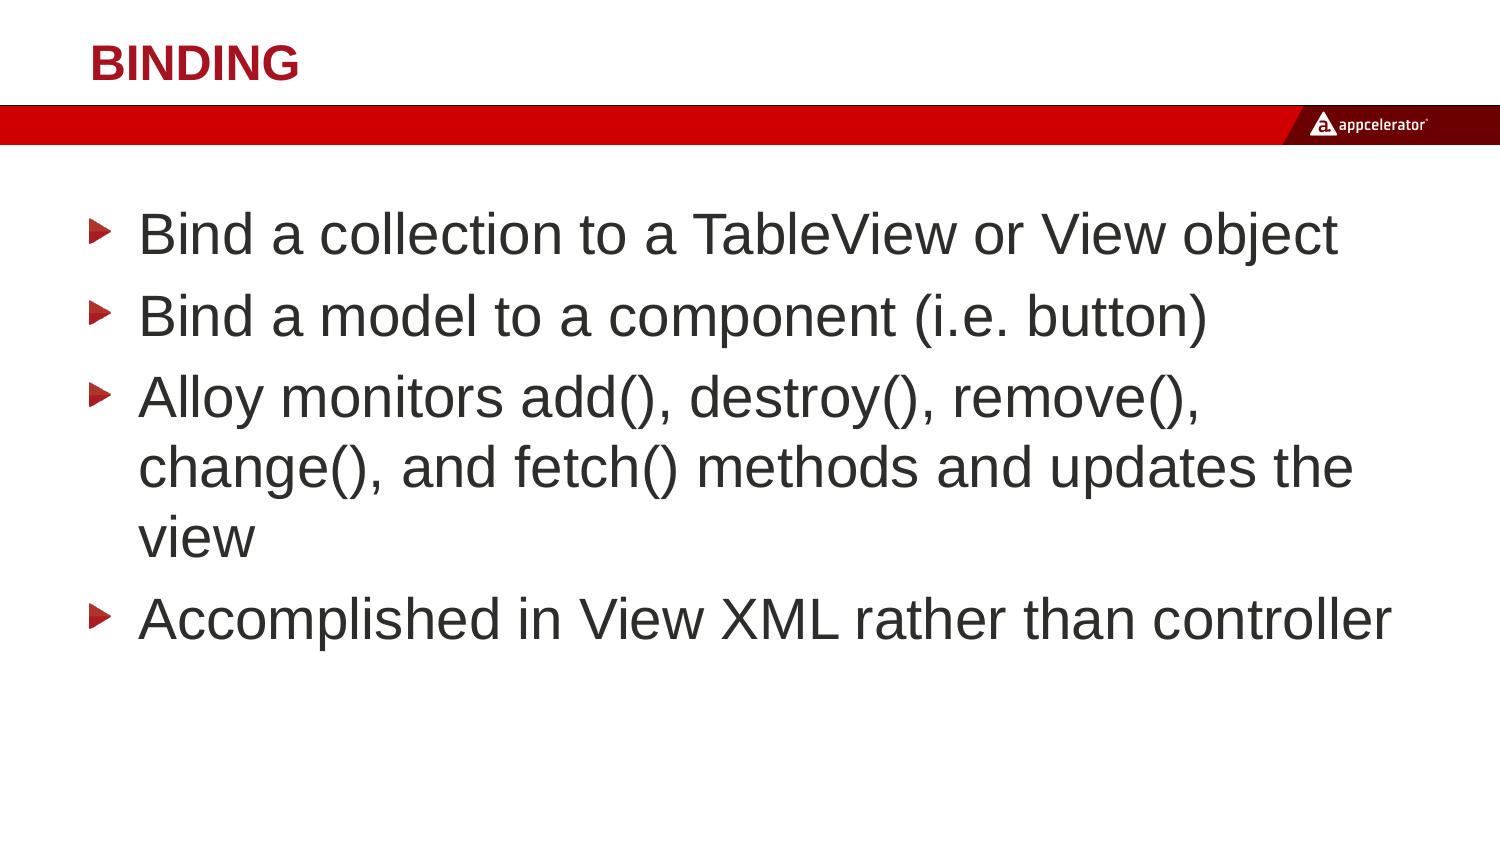

# Binding
Bind a collection to a TableView or View object
Bind a model to a component (i.e. button)
Alloy monitors add(), destroy(), remove(), change(), and fetch() methods and updates the view
Accomplished in View XML rather than controller